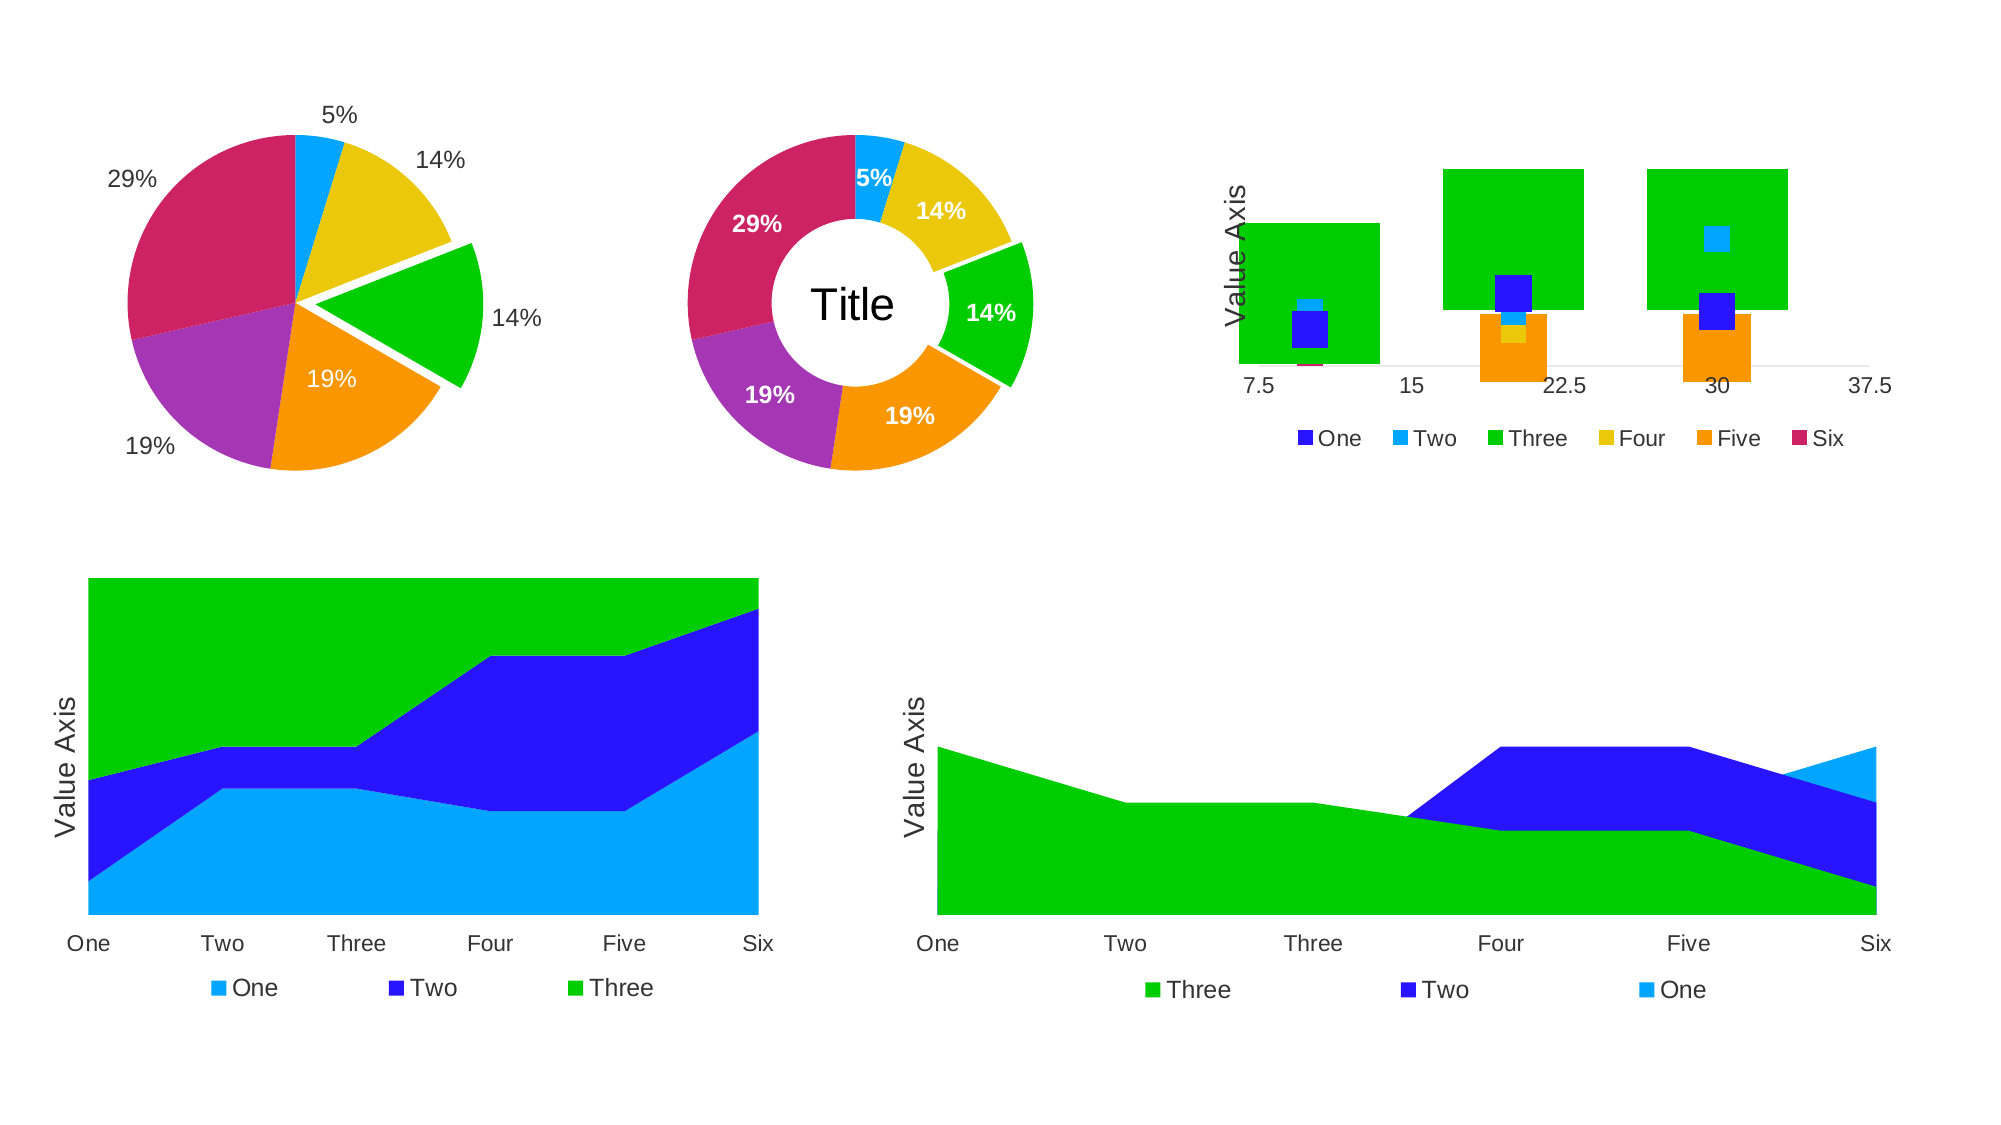

### Chart: Title

| Category | One |
|---|---|
| One | 10.0 |
| Two | 30.0 |
| Three | 30.0 |
| Four | 40.0 |
| Five | 40.0 |
| Six | 60.0 |

### Chart

| Category | One |
|---|---|
| One | 10.0 |
| Two | 30.0 |
| Three | 30.0 |
| Four | 40.0 |
| Five | 40.0 |
| Six | 60.0 |

### Chart

| Category | One | Two | Three | Four | Five | Six |
|---|---|---|---|---|---|---|

### Chart

| Category | One | Two | Three |
|---|---|---|---|
| One | 10.0 | 30.0 | 60.0 |
| Two | 30.0 | 10.0 | 40.0 |
| Three | 30.0 | 10.0 | 40.0 |
| Four | 40.0 | 60.0 | 30.0 |
| Five | 40.0 | 60.0 | 30.0 |
| Six | 60.0 | 40.0 | 10.0 |

### Chart

| Category | Three | Two | One |
|---|---|---|---|
| One | 60.0 | 30.0 | 10.0 |
| Two | 40.0 | 10.0 | 30.0 |
| Three | 40.0 | 10.0 | 30.0 |
| Four | 30.0 | 60.0 | 40.0 |
| Five | 30.0 | 60.0 | 40.0 |
| Six | 10.0 | 40.0 | 60.0 |